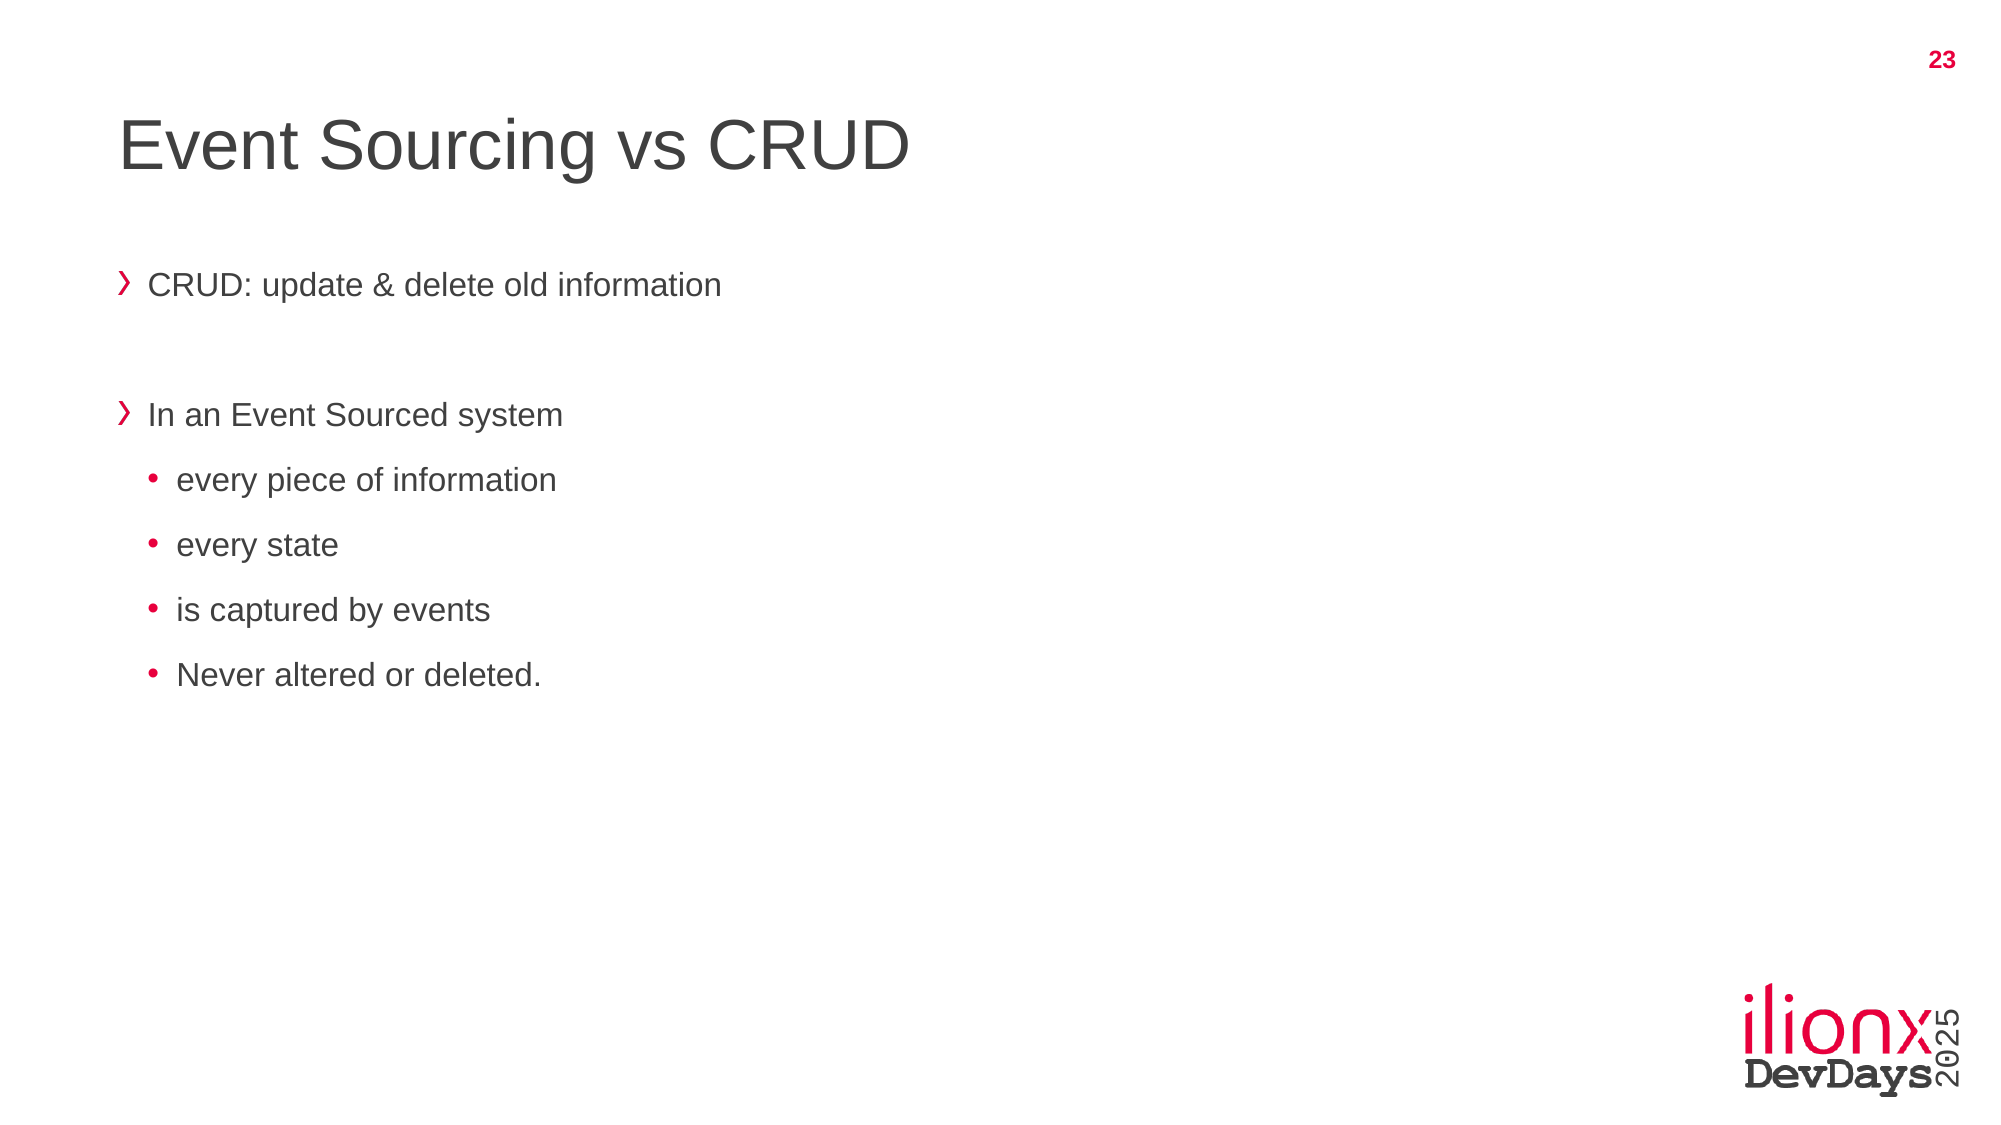

23
# Event Sourcing vs CRUD
CRUD: update & delete old information

In an Event Sourced system
every piece of information
every state
is captured by events
Never altered or deleted.